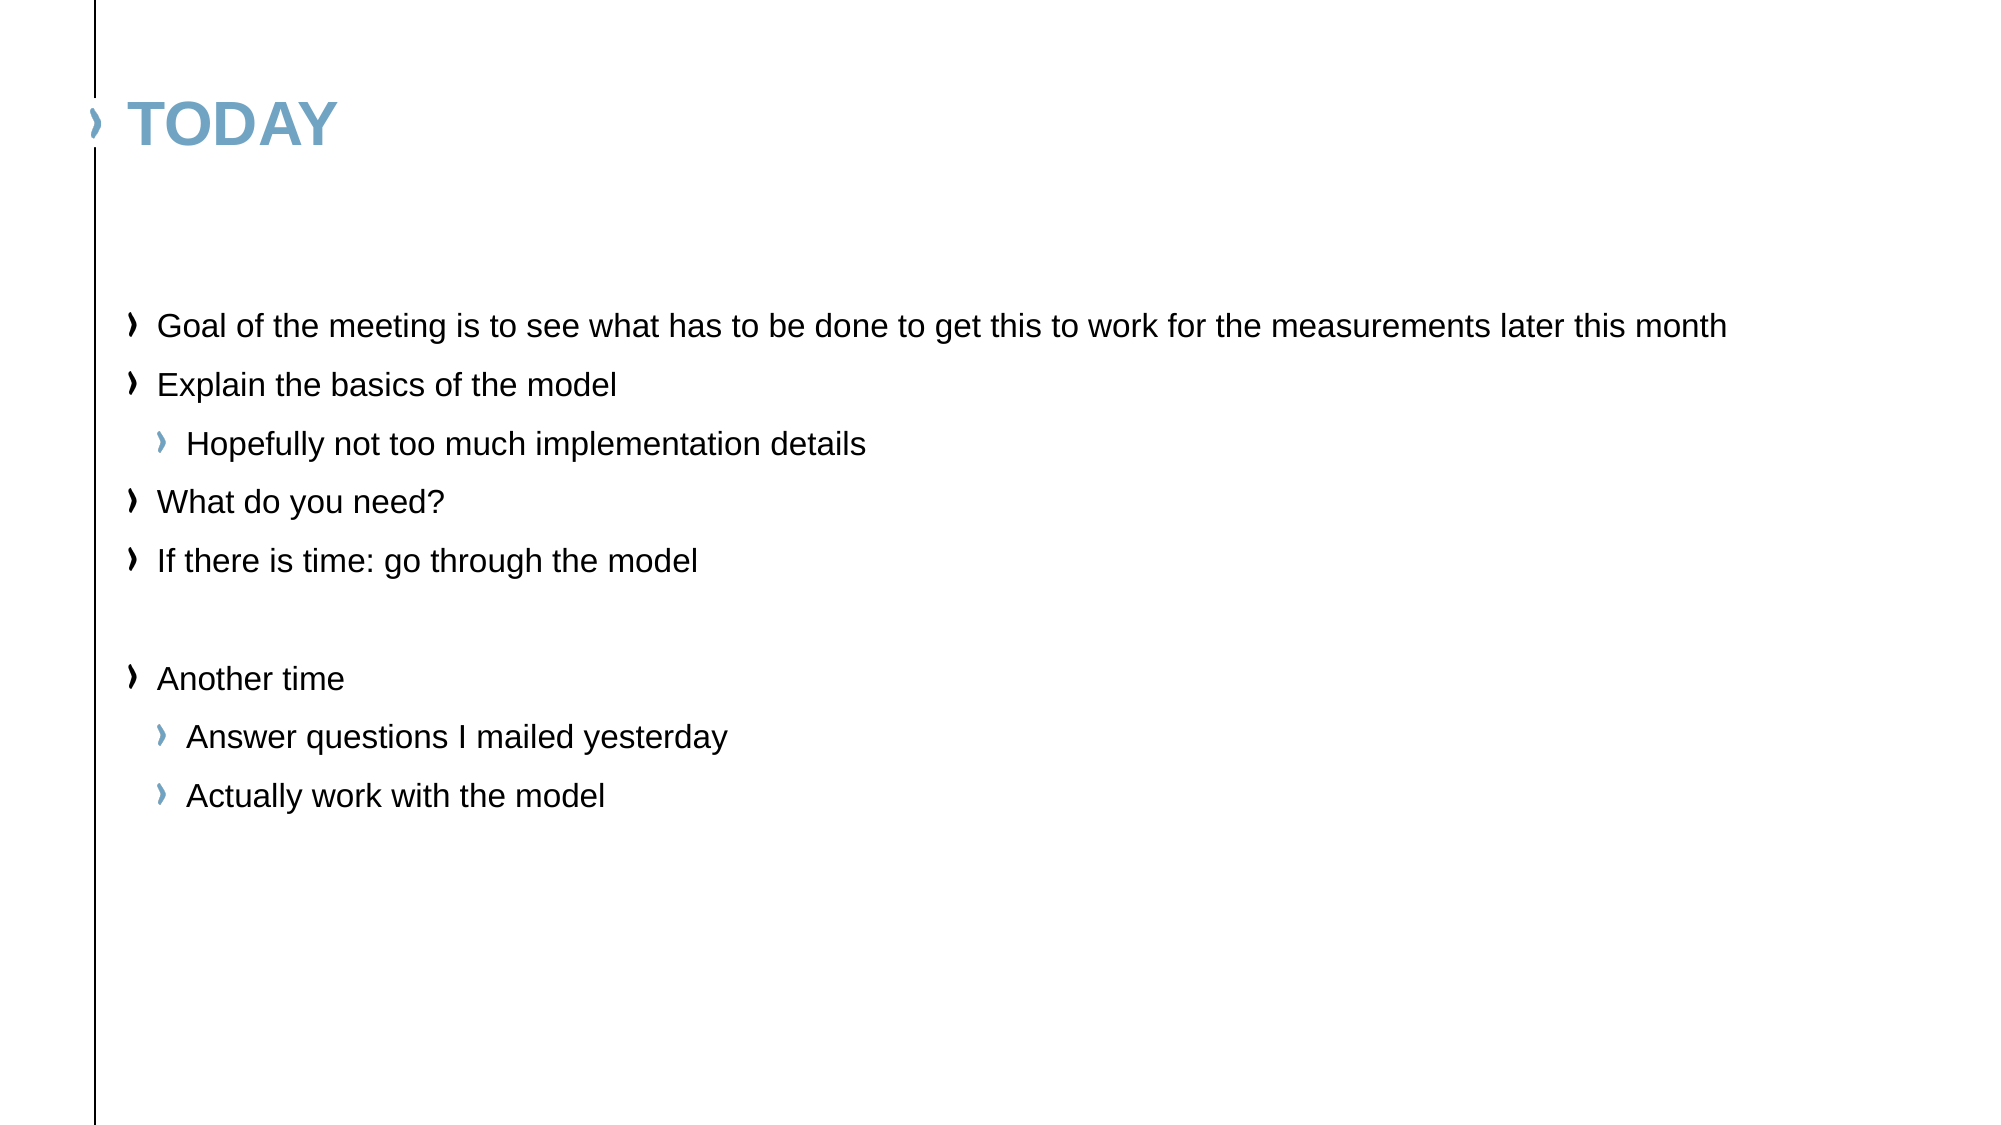

# Today

Goal of the meeting is to see what has to be done to get this to work for the measurements later this month
Explain the basics of the model
Hopefully not too much implementation details
What do you need?
If there is time: go through the model

Another time
Answer questions I mailed yesterday
Actually work with the model